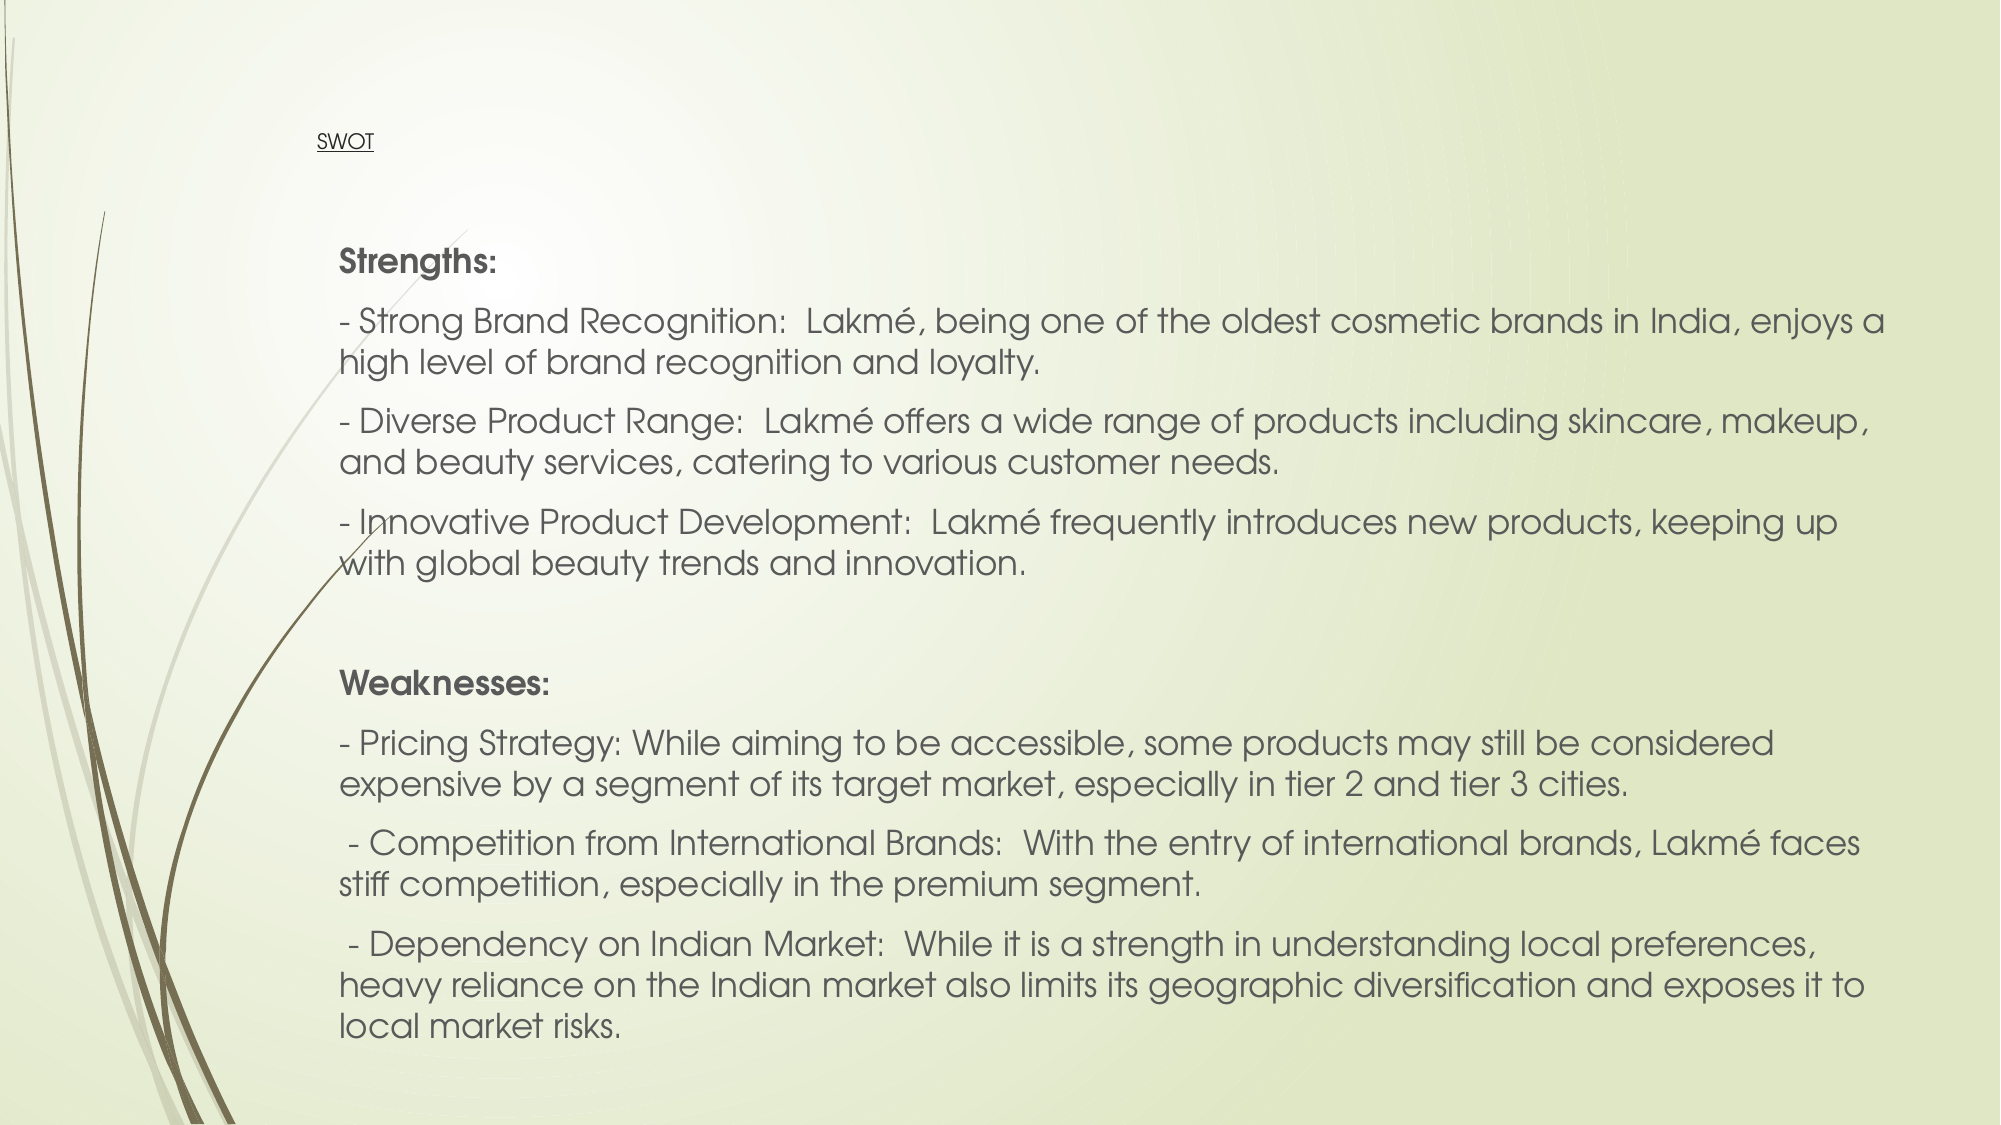

# SWOT
Strengths:
- Strong Brand Recognition:  Lakmé, being one of the oldest cosmetic brands in India, enjoys a high level of brand recognition and loyalty.
- Diverse Product Range:  Lakmé offers a wide range of products including skincare, makeup, and beauty services, catering to various customer needs.
- Innovative Product Development:  Lakmé frequently introduces new products, keeping up with global beauty trends and innovation.

Weaknesses:
- Pricing Strategy: While aiming to be accessible, some products may still be considered expensive by a segment of its target market, especially in tier 2 and tier 3 cities.
 - Competition from International Brands:  With the entry of international brands, Lakmé faces stiff competition, especially in the premium segment.
 - Dependency on Indian Market:  While it is a strength in understanding local preferences, heavy reliance on the Indian market also limits its geographic diversification and exposes it to local market risks.